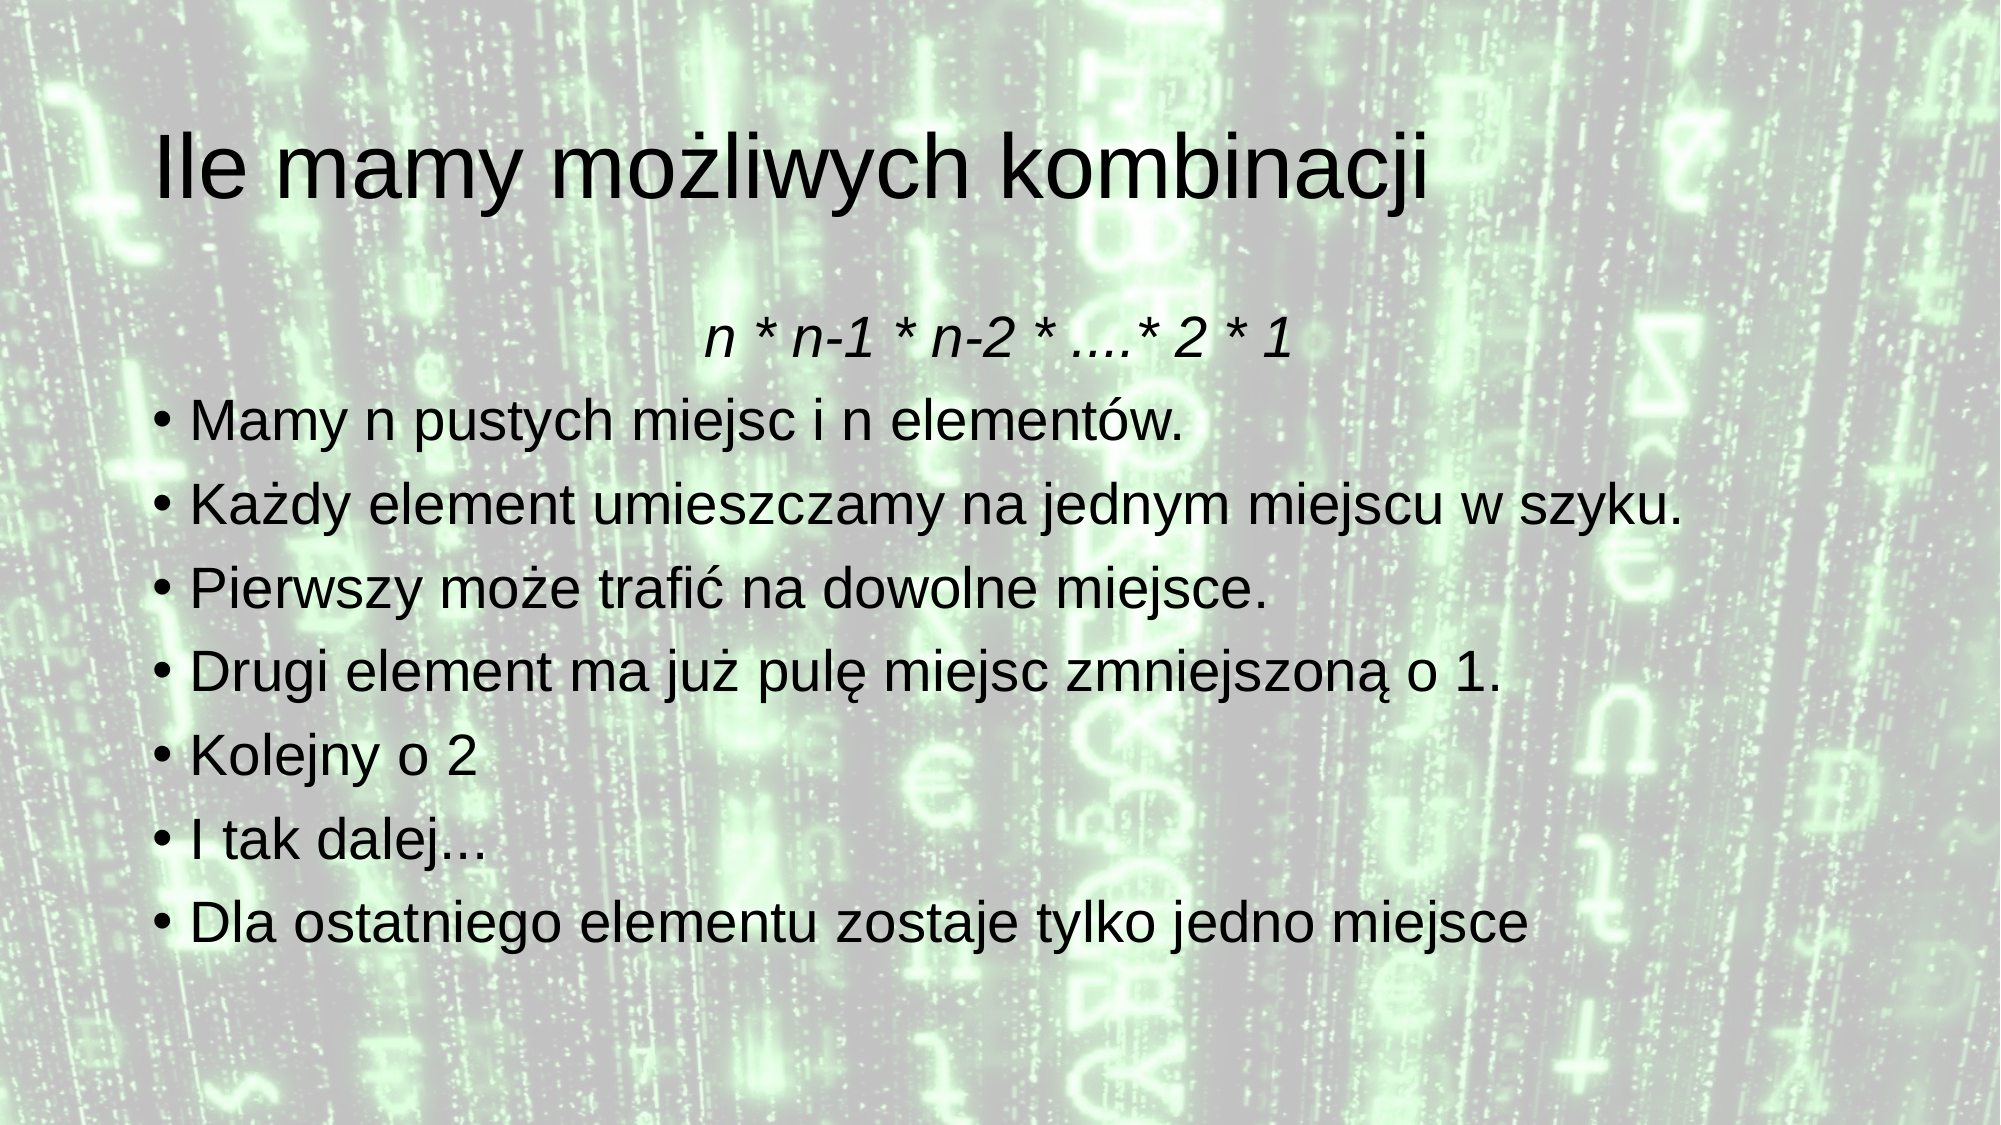

# Ile mamy możliwych kombinacji
n * n-1 * n-2 * ....* 2 * 1
Mamy n pustych miejsc i n elementów.
Każdy element umieszczamy na jednym miejscu w szyku.
Pierwszy może trafić na dowolne miejsce.
Drugi element ma już pulę miejsc zmniejszoną o 1.
Kolejny o 2
I tak dalej...
Dla ostatniego elementu zostaje tylko jedno miejsce